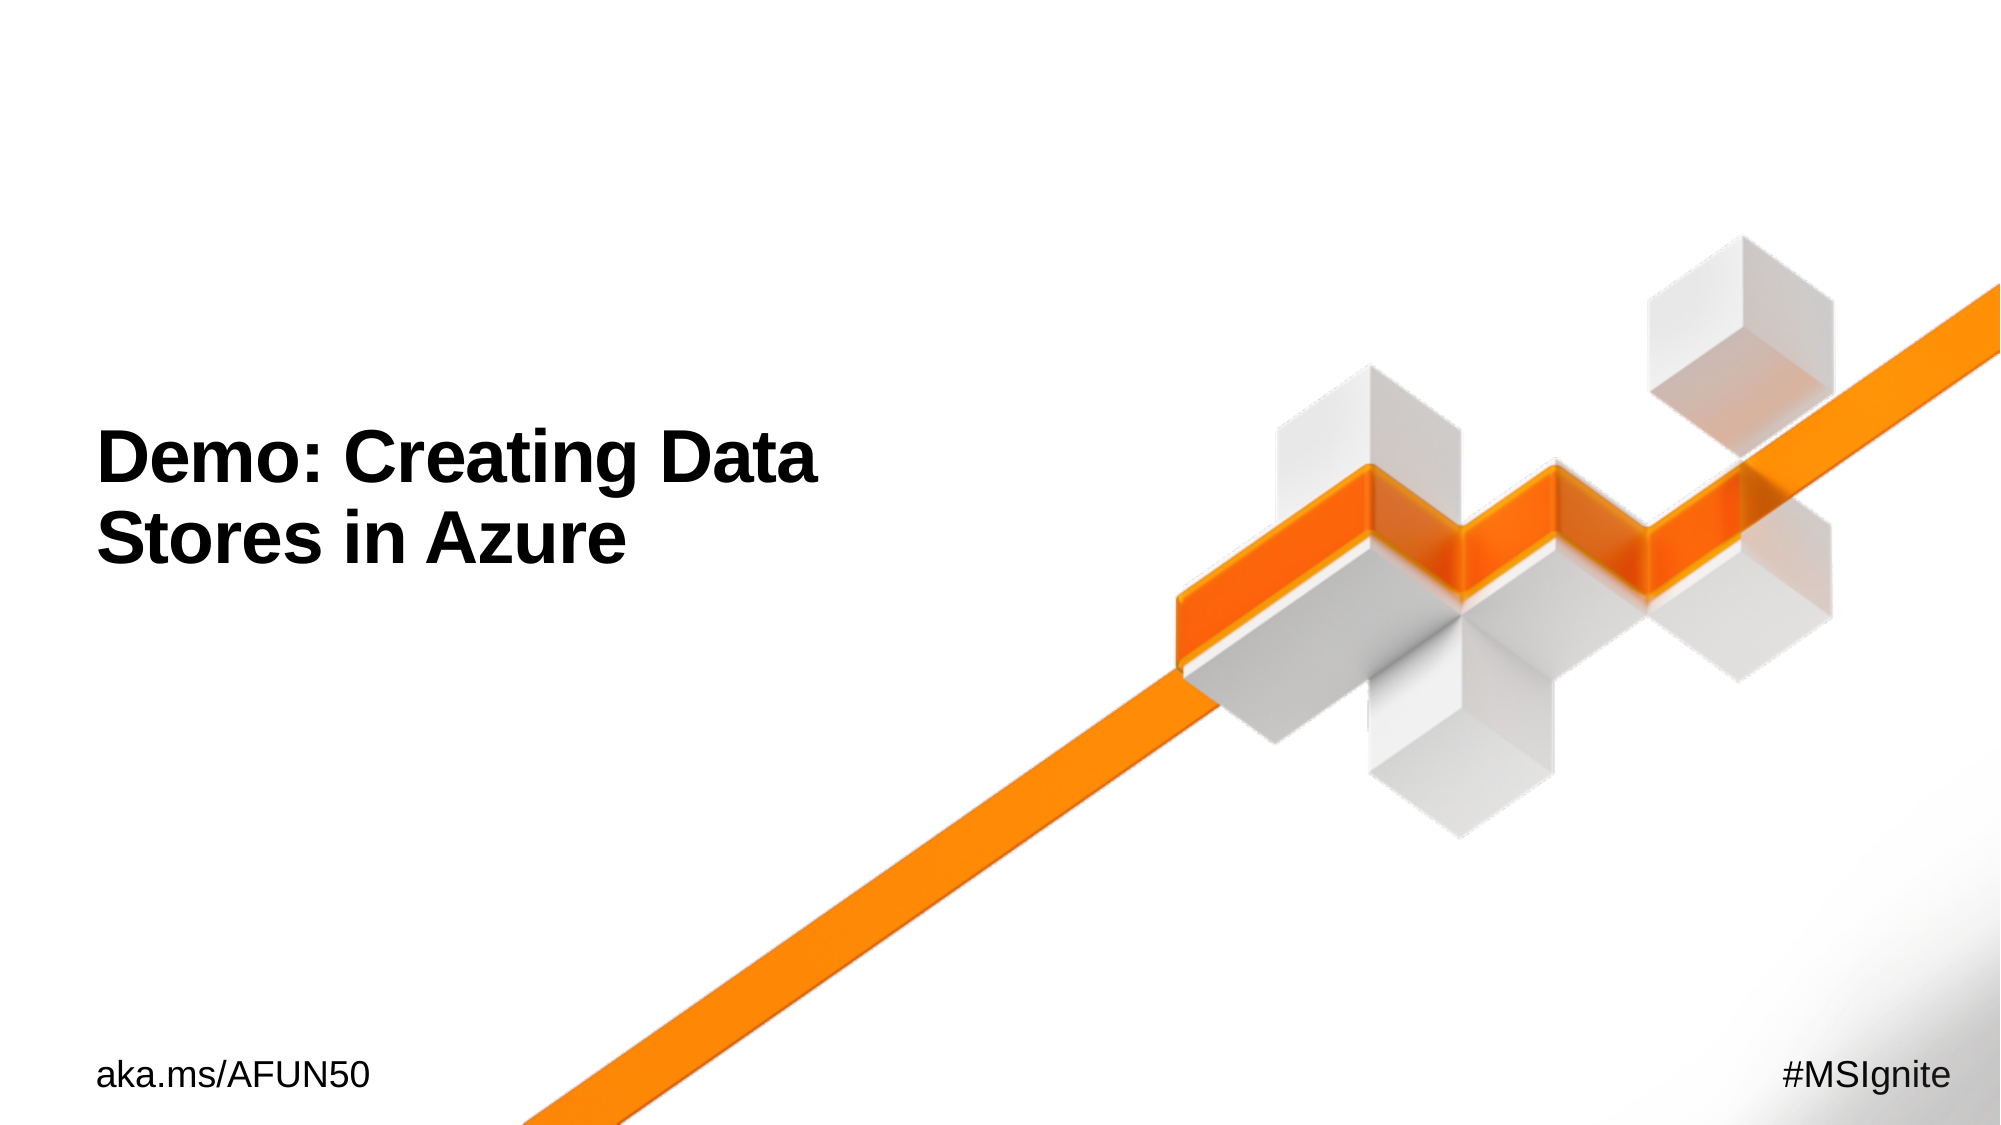

# Demo: Creating Data Stores in Azure